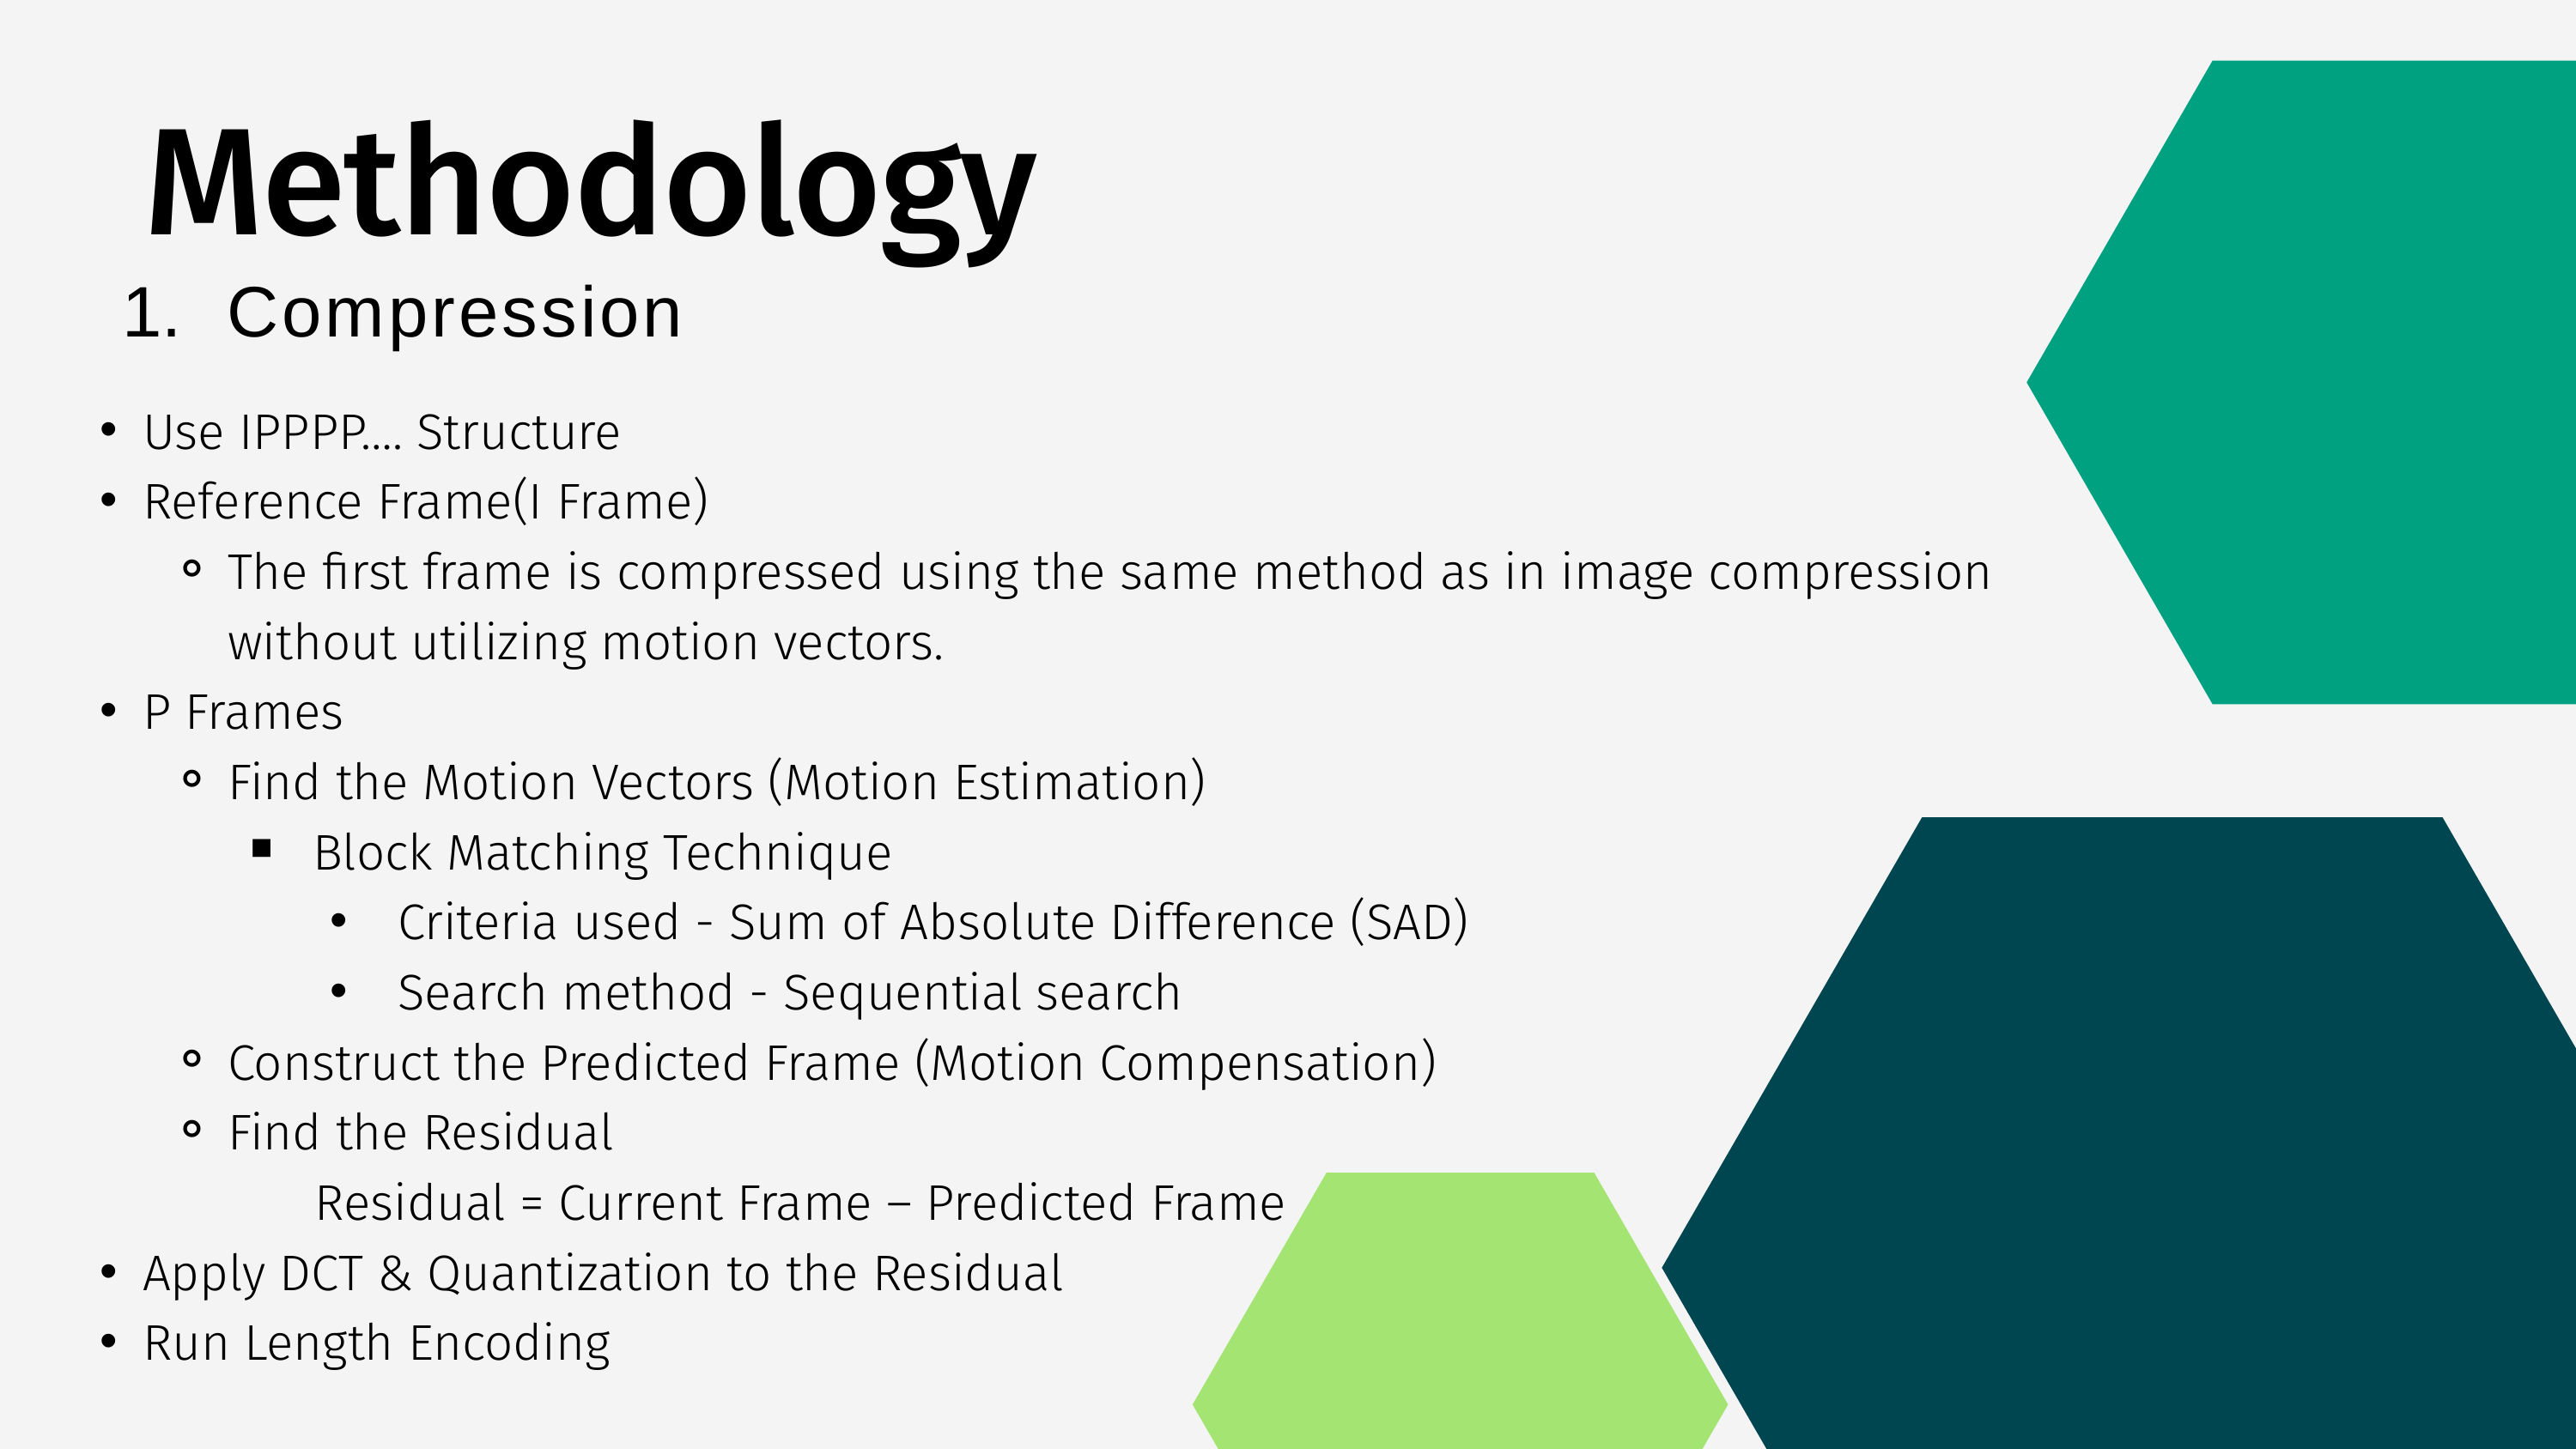

Methodology
Compression
Use IPPPP…. Structure
Reference Frame(I Frame)
The first frame is compressed using the same method as in image compression without utilizing motion vectors.
P Frames
Find the Motion Vectors (Motion Estimation)
Block Matching Technique
Criteria used - Sum of Absolute Difference (SAD)
Search method - Sequential search
Construct the Predicted Frame (Motion Compensation)
Find the Residual
 		Residual = Current Frame – Predicted Frame
Apply DCT & Quantization to the Residual
Run Length Encoding